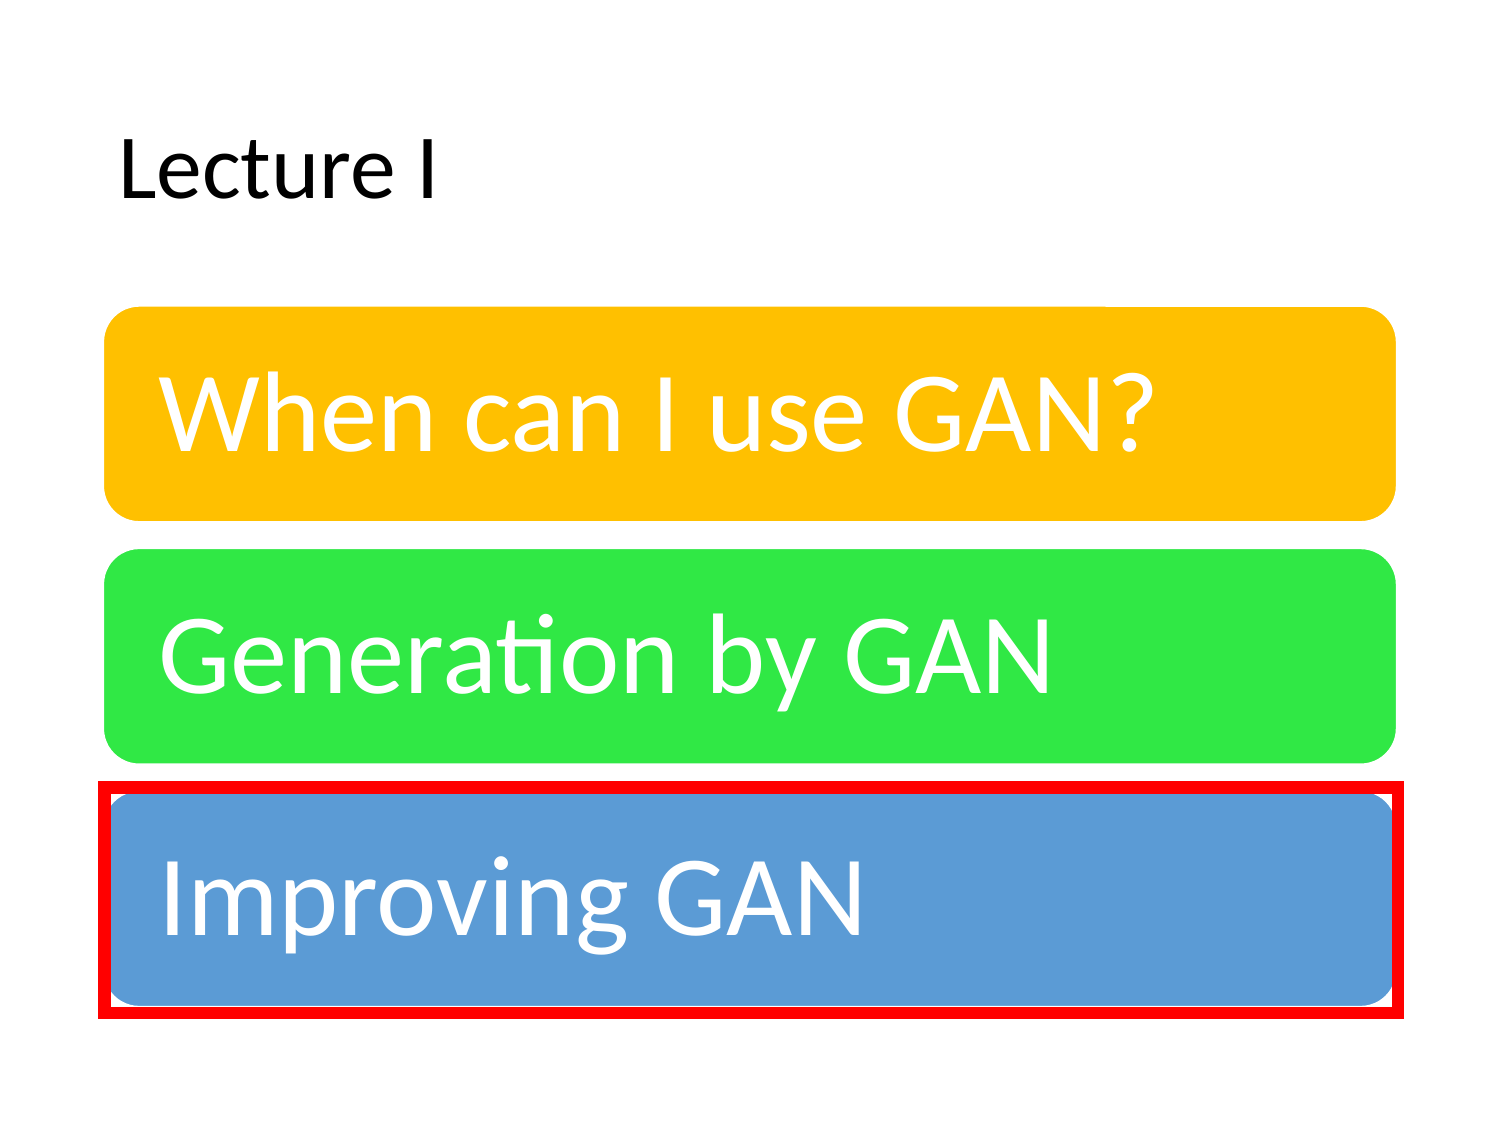

# Lecture I
When can I use GAN?
Generation by GAN
Improving GAN